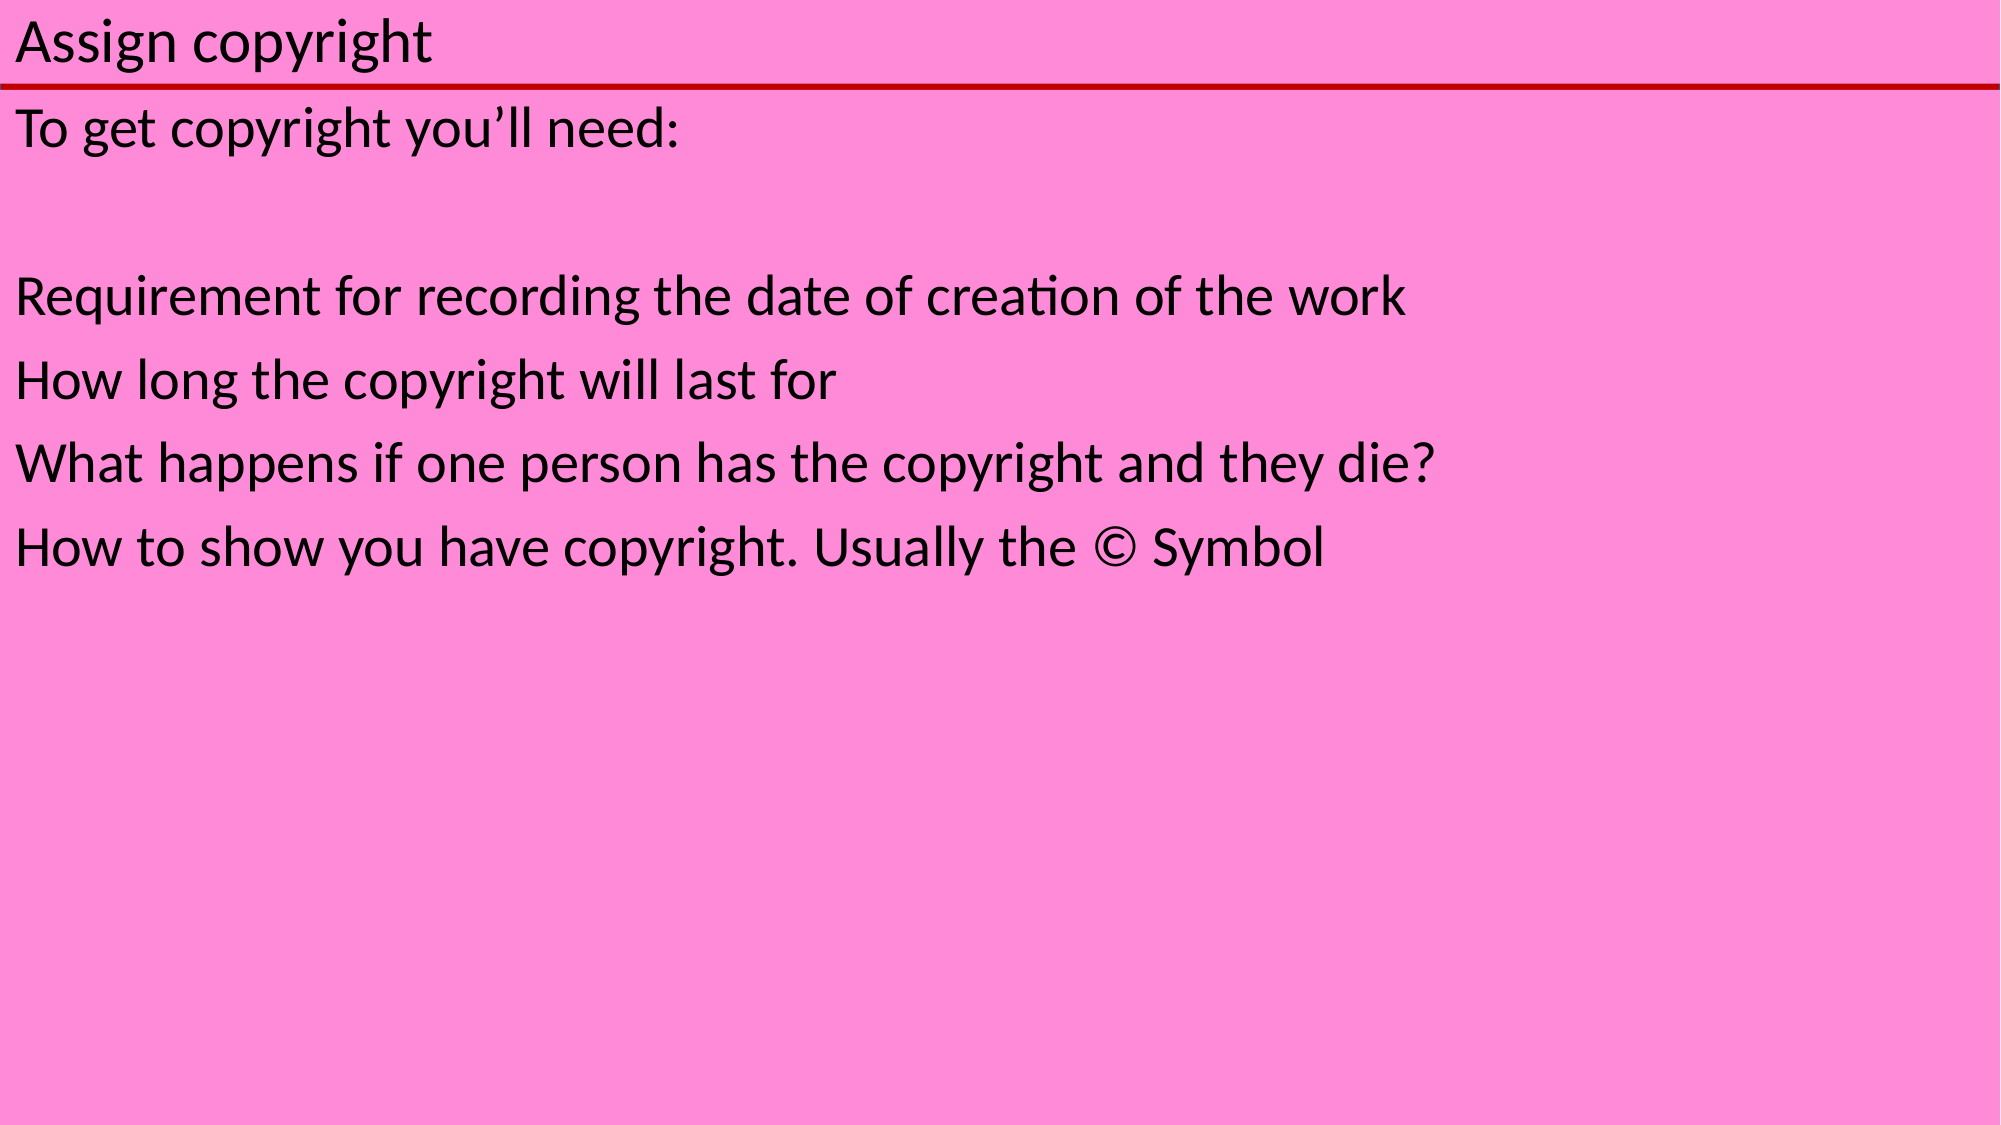

# Assign copyright
To get copyright you’ll need:

Requirement for recording the date of creation of the work
How long the copyright will last for
What happens if one person has the copyright and they die?
How to show you have copyright. Usually the © Symbol